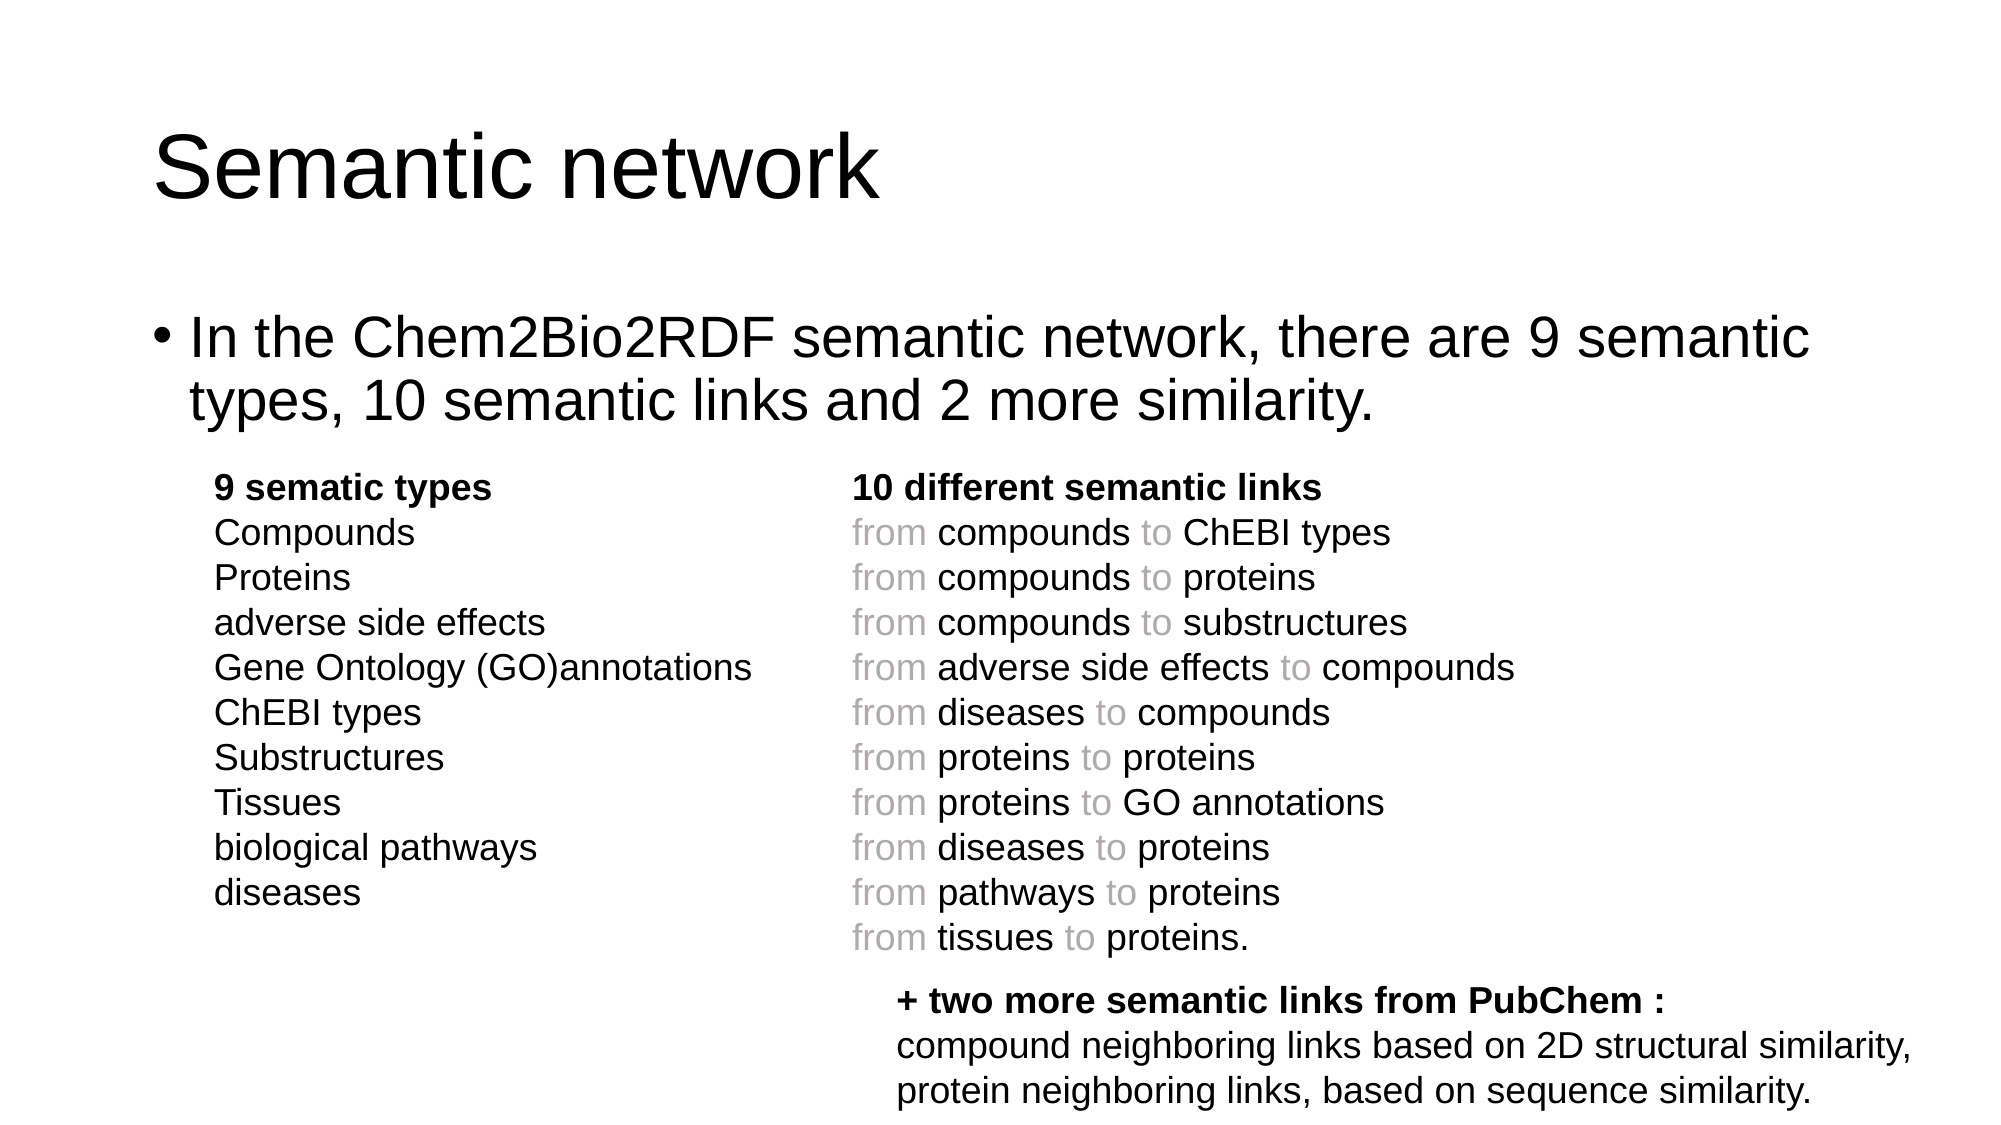

# Semantic network
In the Chem2Bio2RDF semantic network, there are 9 semantic types, 10 semantic links and 2 more similarity.

9 sematic types
Compounds
Proteins
adverse side effects
Gene Ontology (GO)annotations
ChEBI types
Substructures
Tissues
biological pathways
diseases

10 different semantic links
from compounds to ChEBI types
from compounds to proteins
from compounds to substructures
from adverse side effects to compounds
from diseases to compounds
from proteins to proteins
from proteins to GO annotations
from diseases to proteins
from pathways to proteins
from tissues to proteins.
+ two more semantic links from PubChem :
compound neighboring links based on 2D structural similarity,
protein neighboring links, based on sequence similarity.